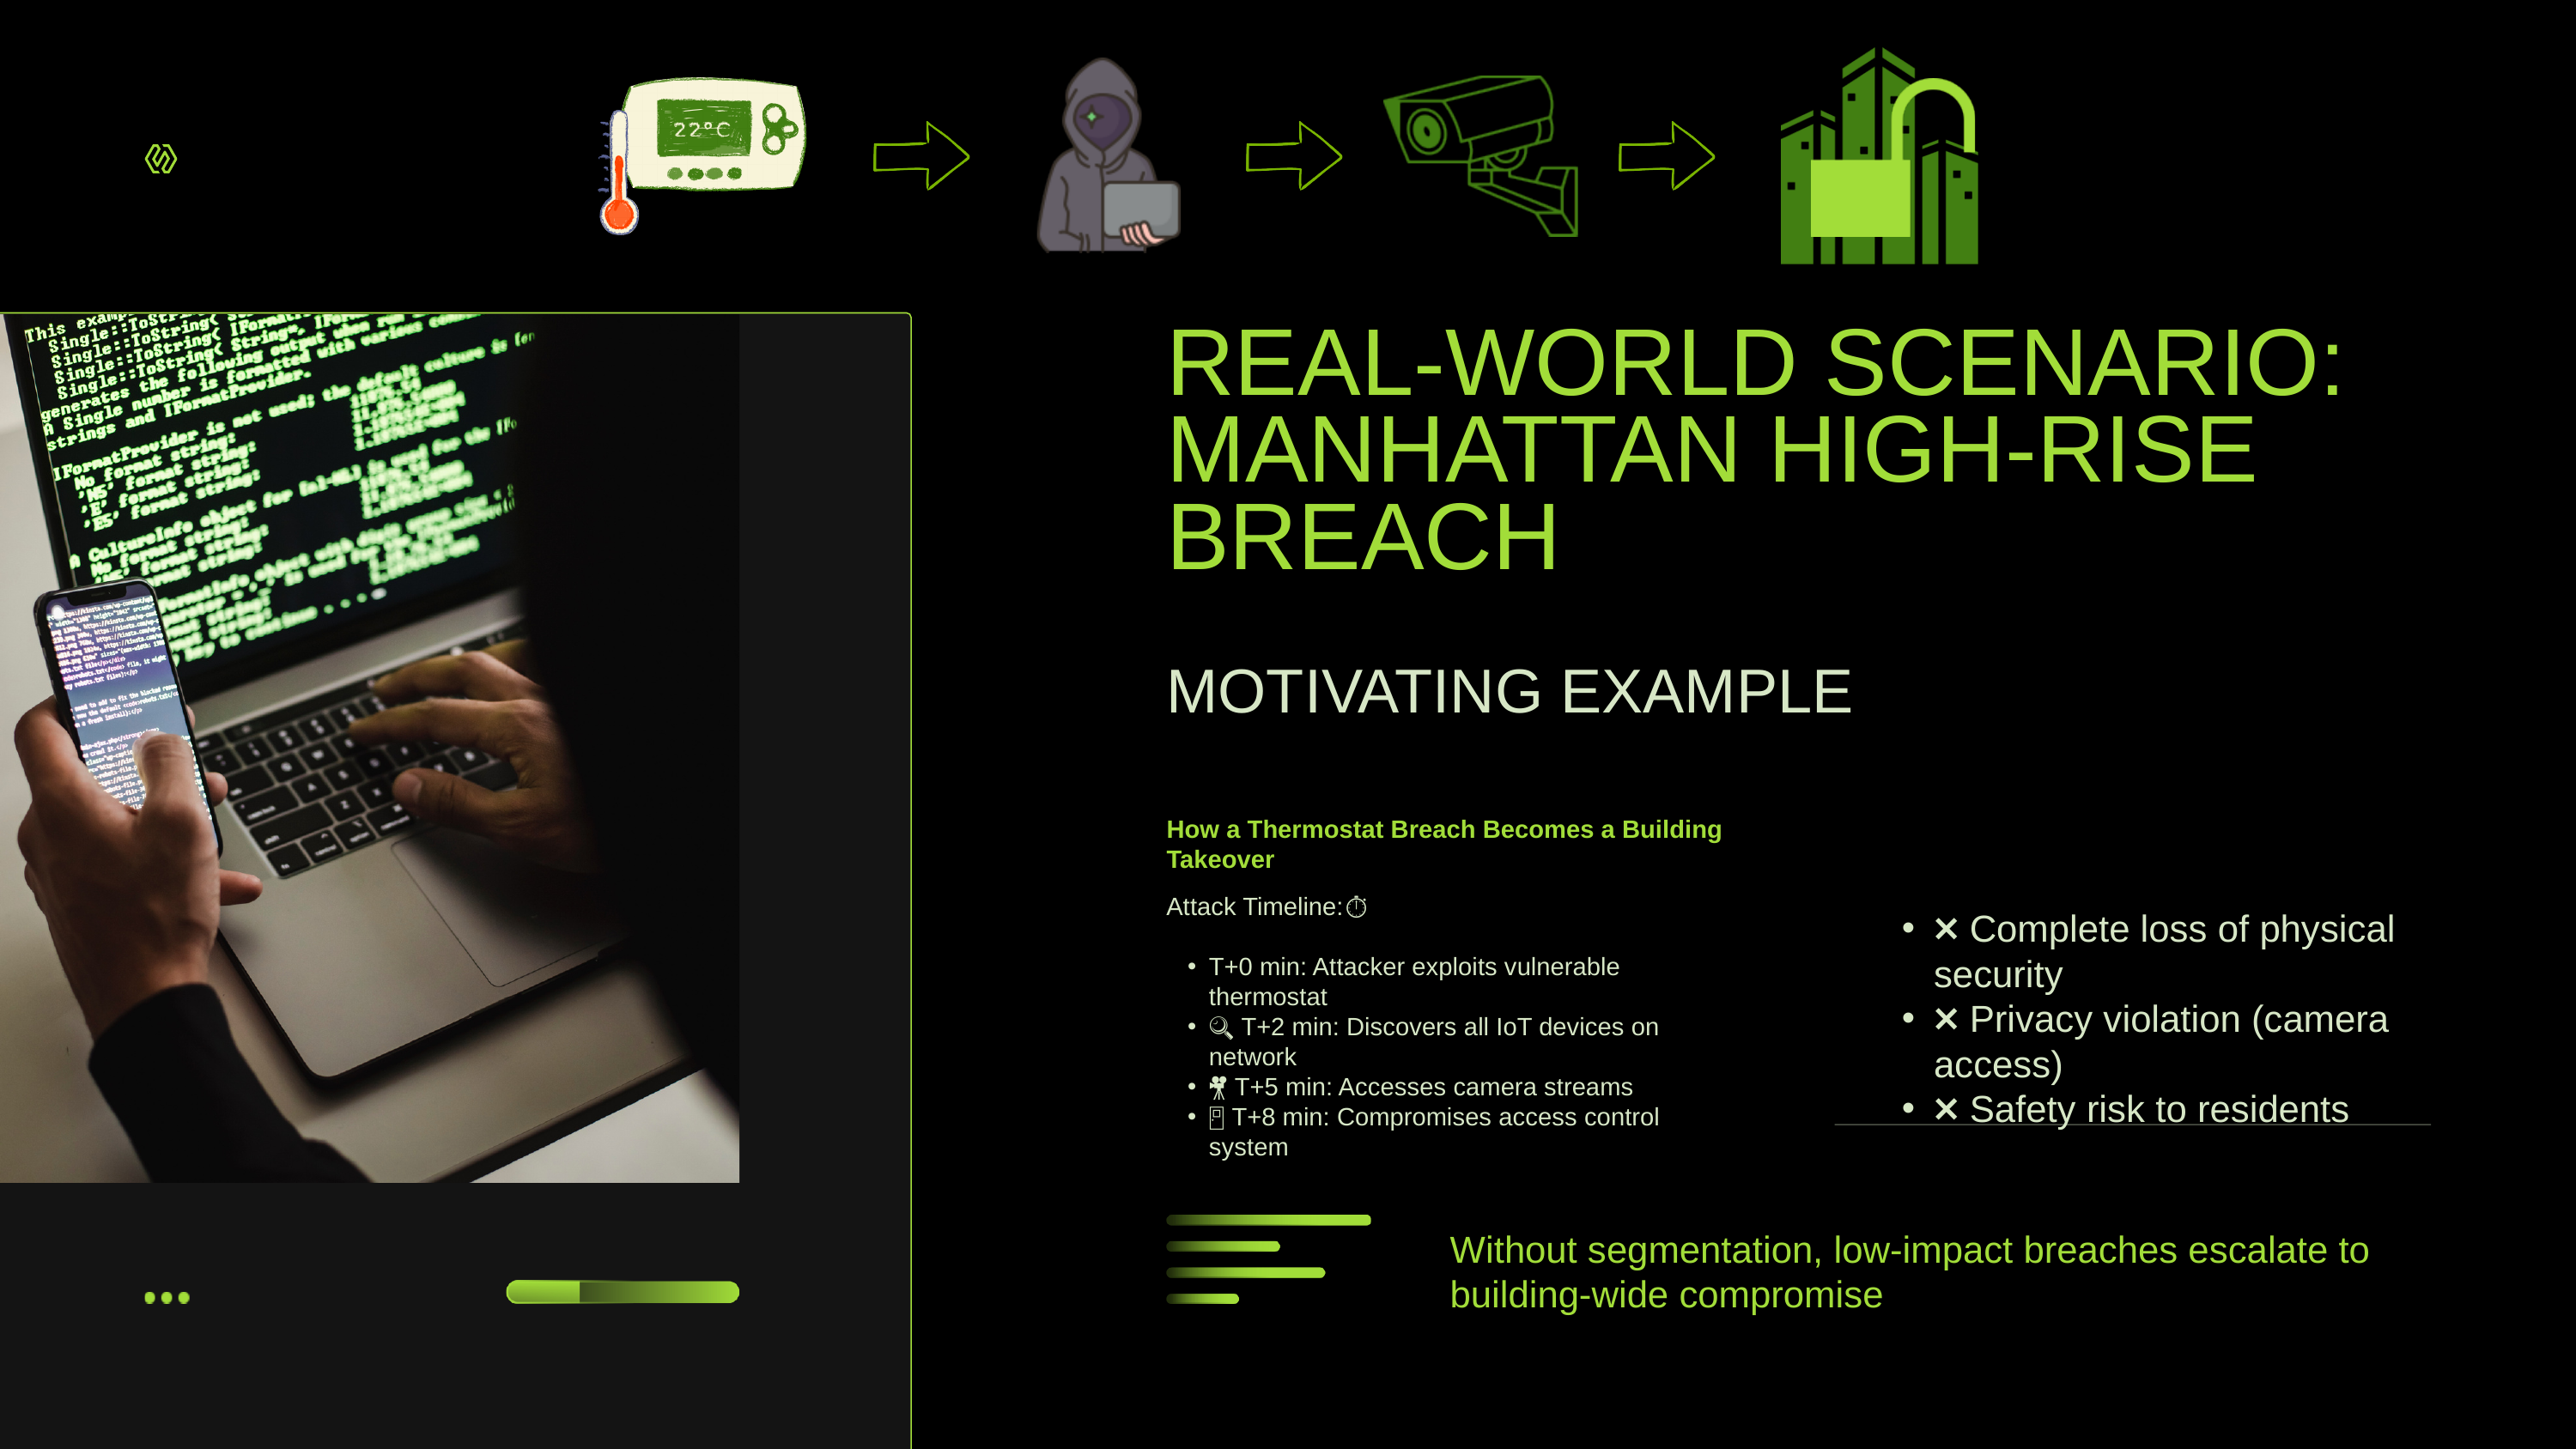

REAL-WORLD SCENARIO: MANHATTAN HIGH-RISE BREACH
MOTIVATING EXAMPLE
How a Thermostat Breach Becomes a Building Takeover
Attack Timeline:⏱️

T+0 min: Attacker exploits vulnerable thermostat
🔍 T+2 min: Discovers all IoT devices on network
🎥 T+5 min: Accesses camera streams
🚪 T+8 min: Compromises access control system

❌ Complete loss of physical security
❌ Privacy violation (camera access)
❌ Safety risk to residents

Without segmentation, low-impact breaches escalate to building-wide compromise